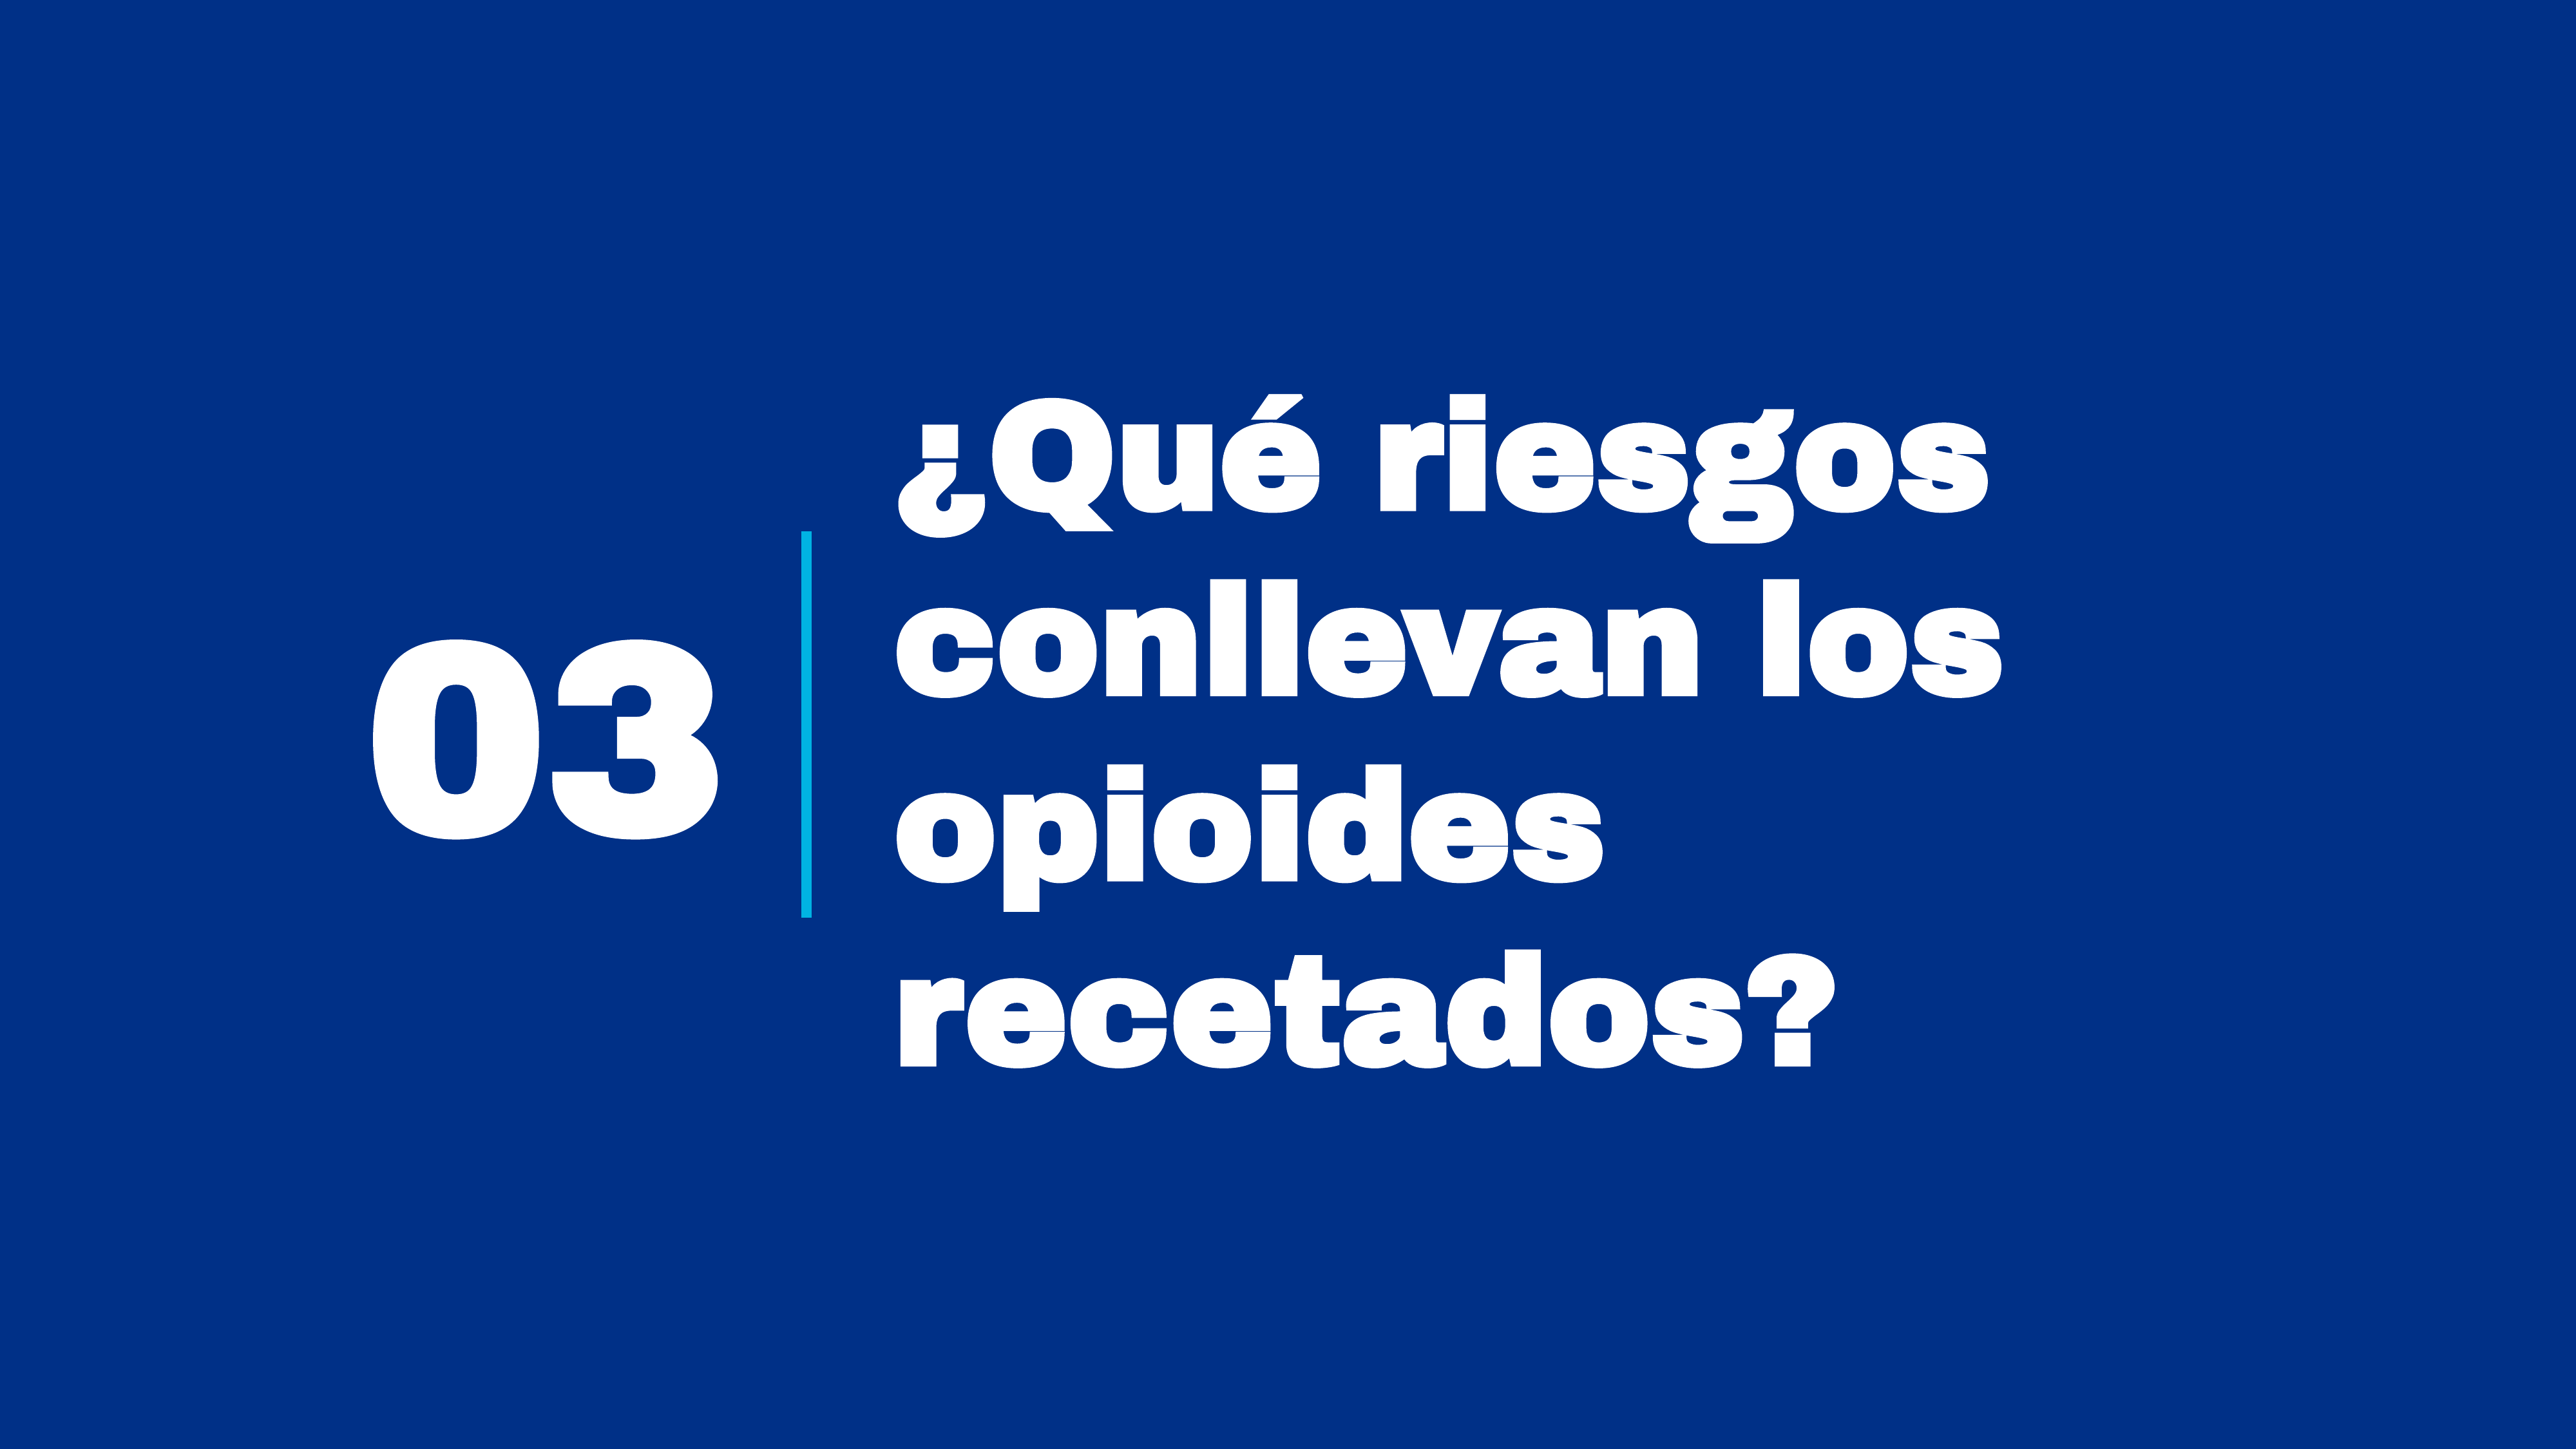

03
# ¿Qué riesgos conllevan los opioides recetados?